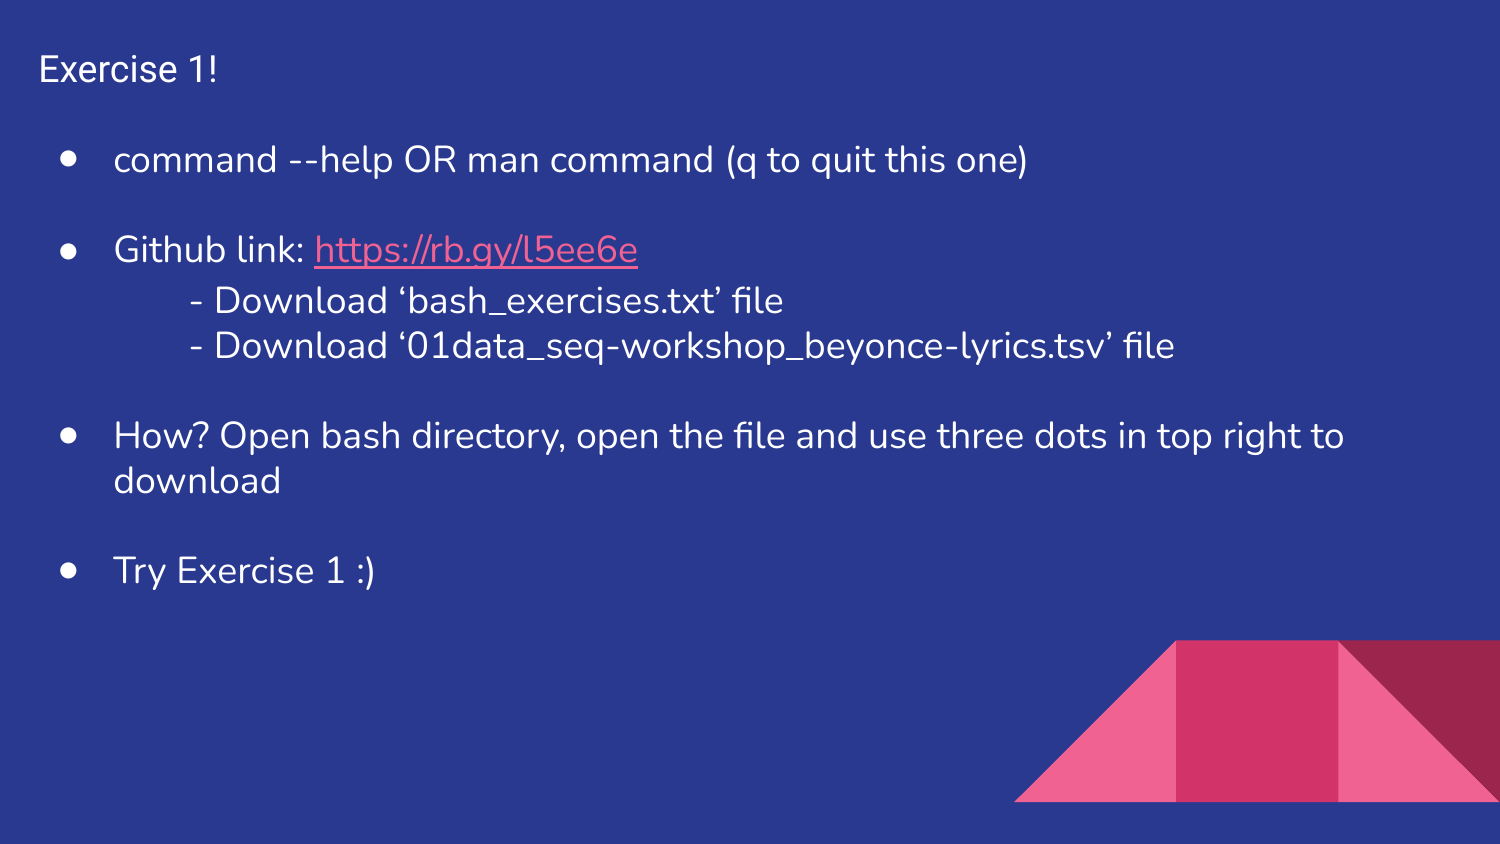

Exercise 1!

command --help OR man command (q to quit this one)

Github link: https://rb.gy/l5ee6e
- Download ‘bash_exercises.txt’ file
- Download ‘01data_seq-workshop_beyonce-lyrics.tsv’ file

How? Open bash directory, open the file and use three dots in top right to download

Try Exercise 1 :)